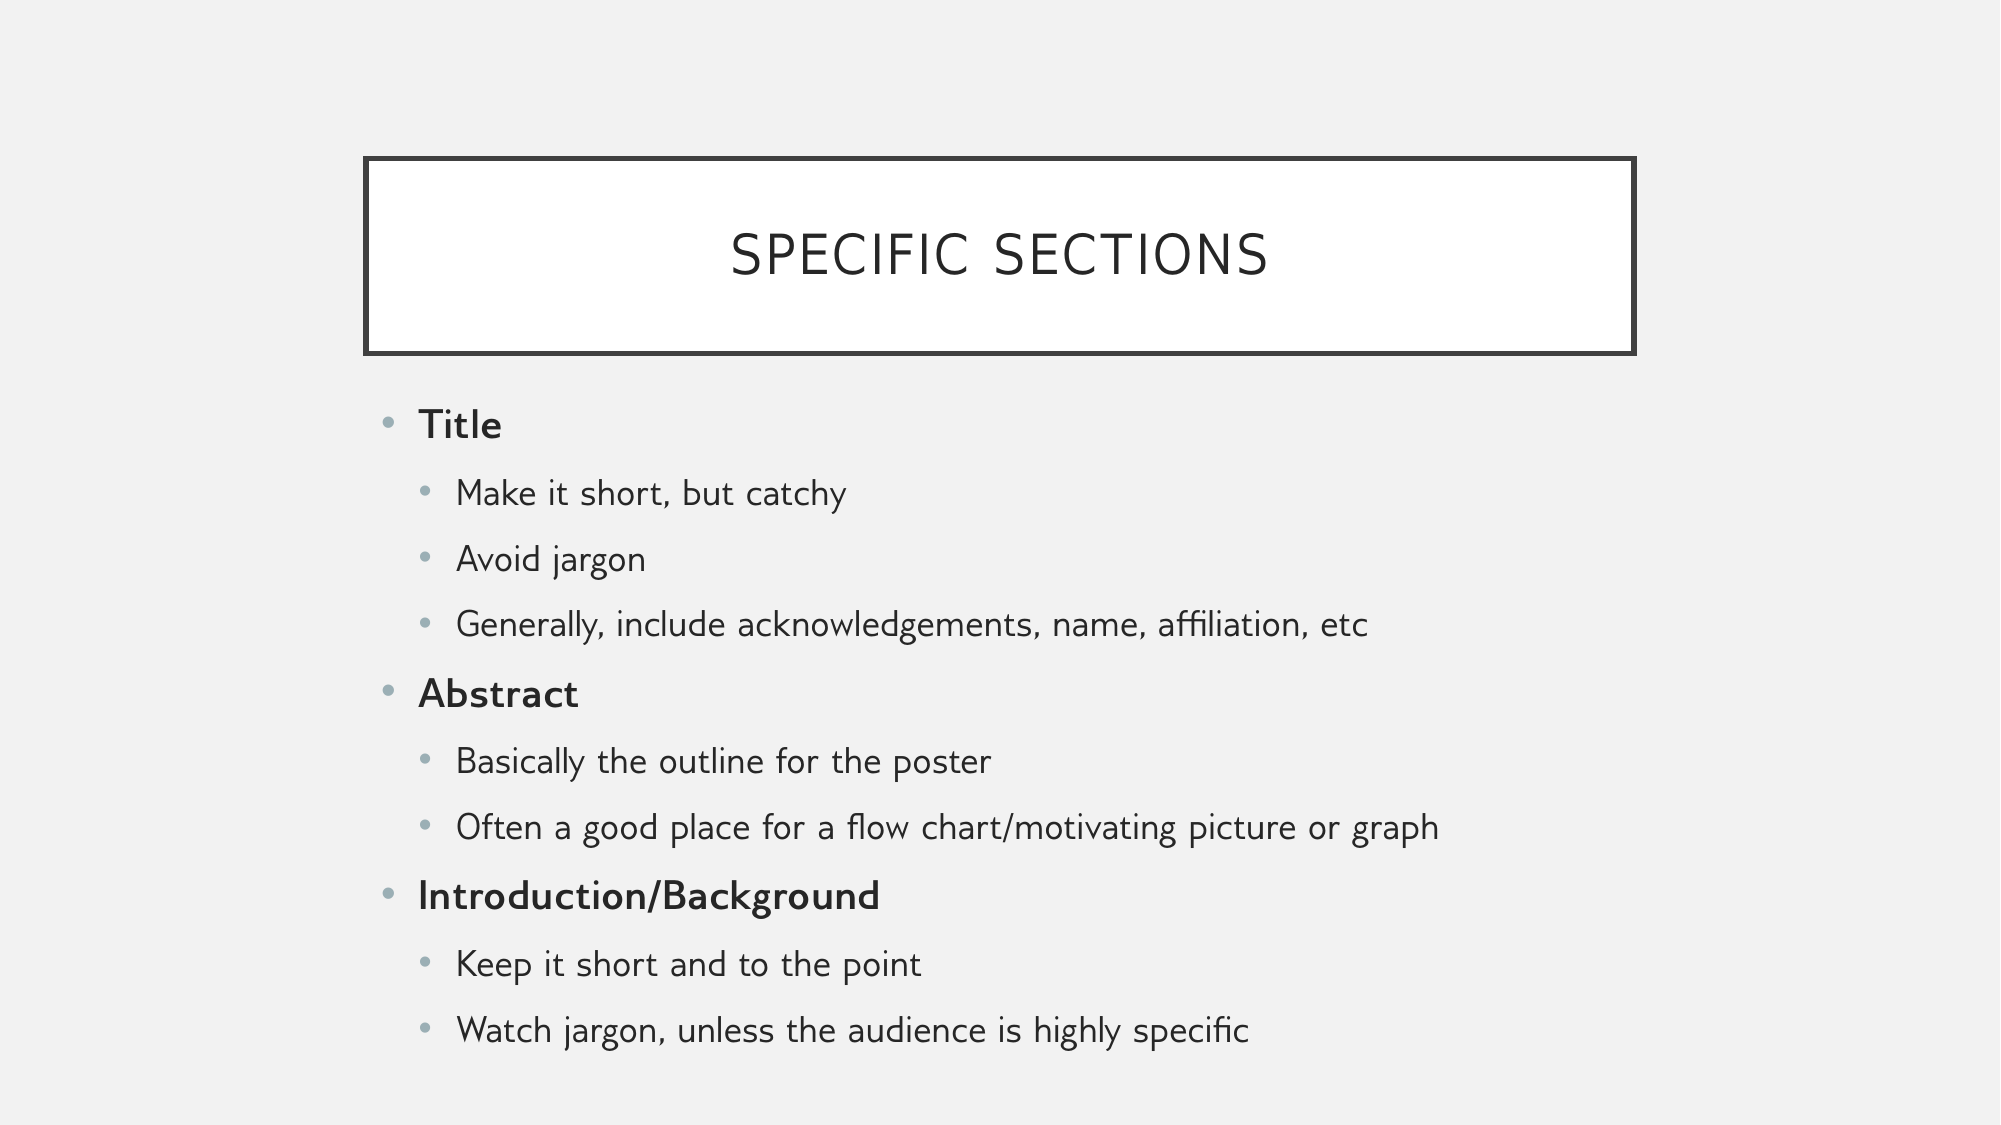

# Specific Sections
Title
Make it short, but catchy
Avoid jargon
Generally, include acknowledgements, name, affiliation, etc
Abstract
Basically the outline for the poster
Often a good place for a flow chart/motivating picture or graph
Introduction/Background
Keep it short and to the point
Watch jargon, unless the audience is highly specific